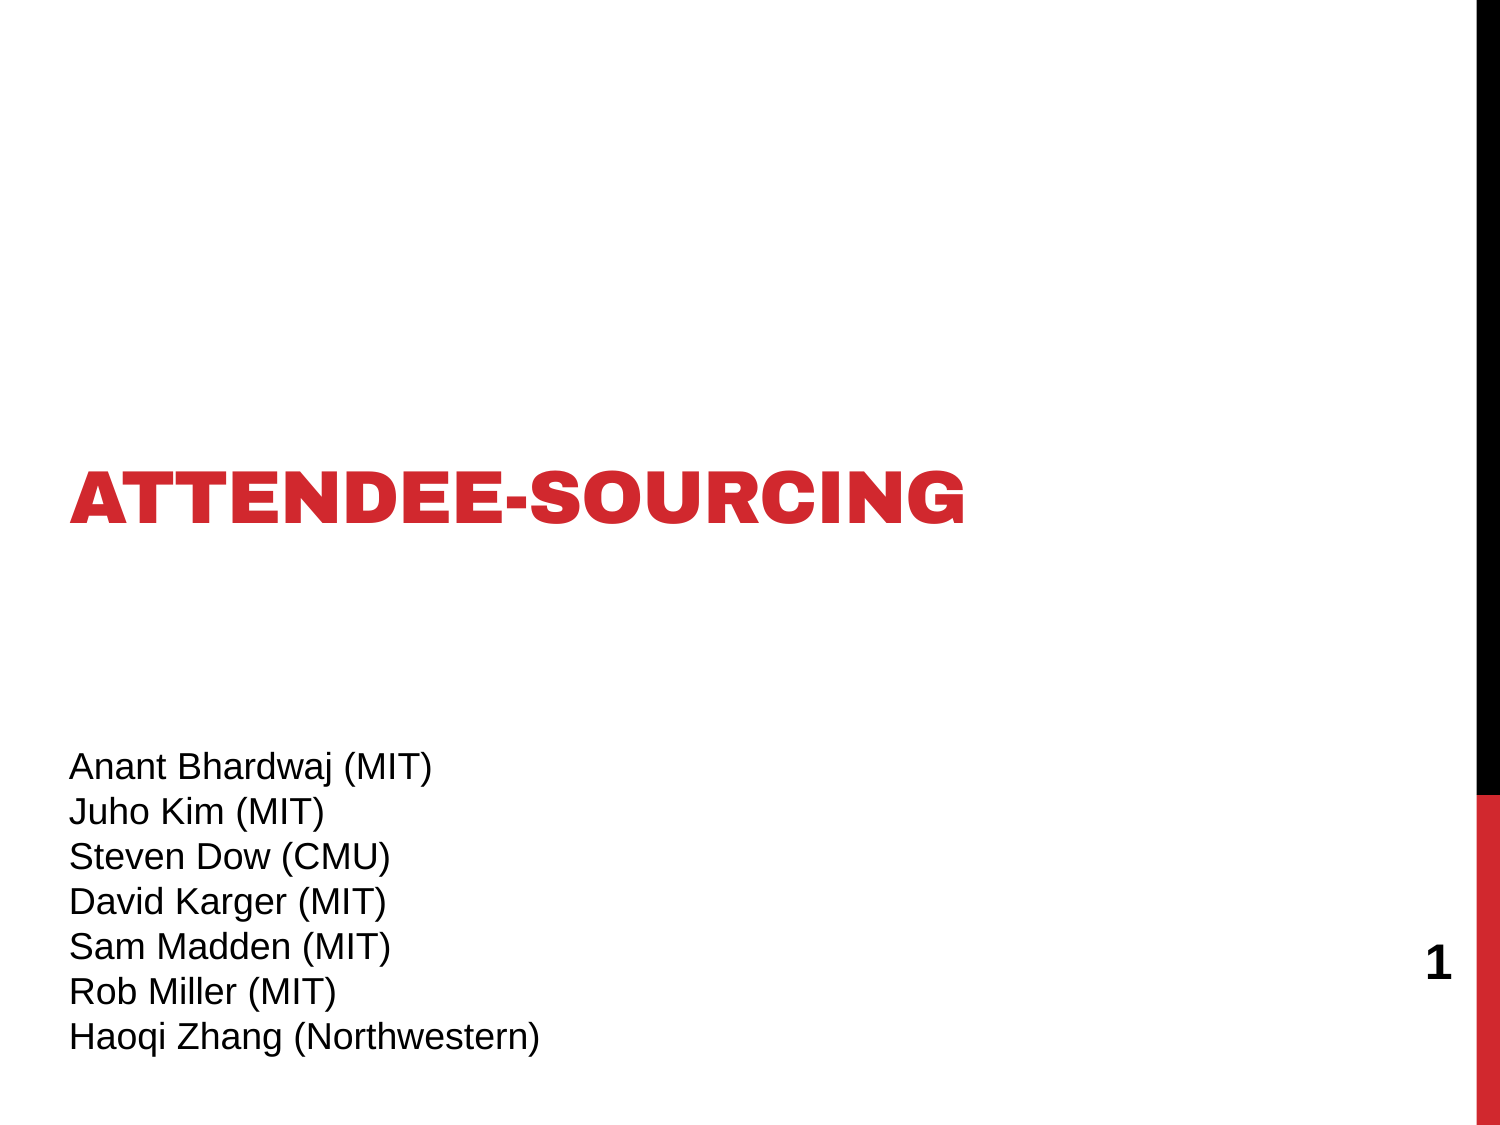

# Attendee-Sourcing
Anant Bhardwaj (MIT)
Juho Kim (MIT)
Steven Dow (CMU)
David Karger (MIT)
Sam Madden (MIT)
Rob Miller (MIT)
Haoqi Zhang (Northwestern)
1